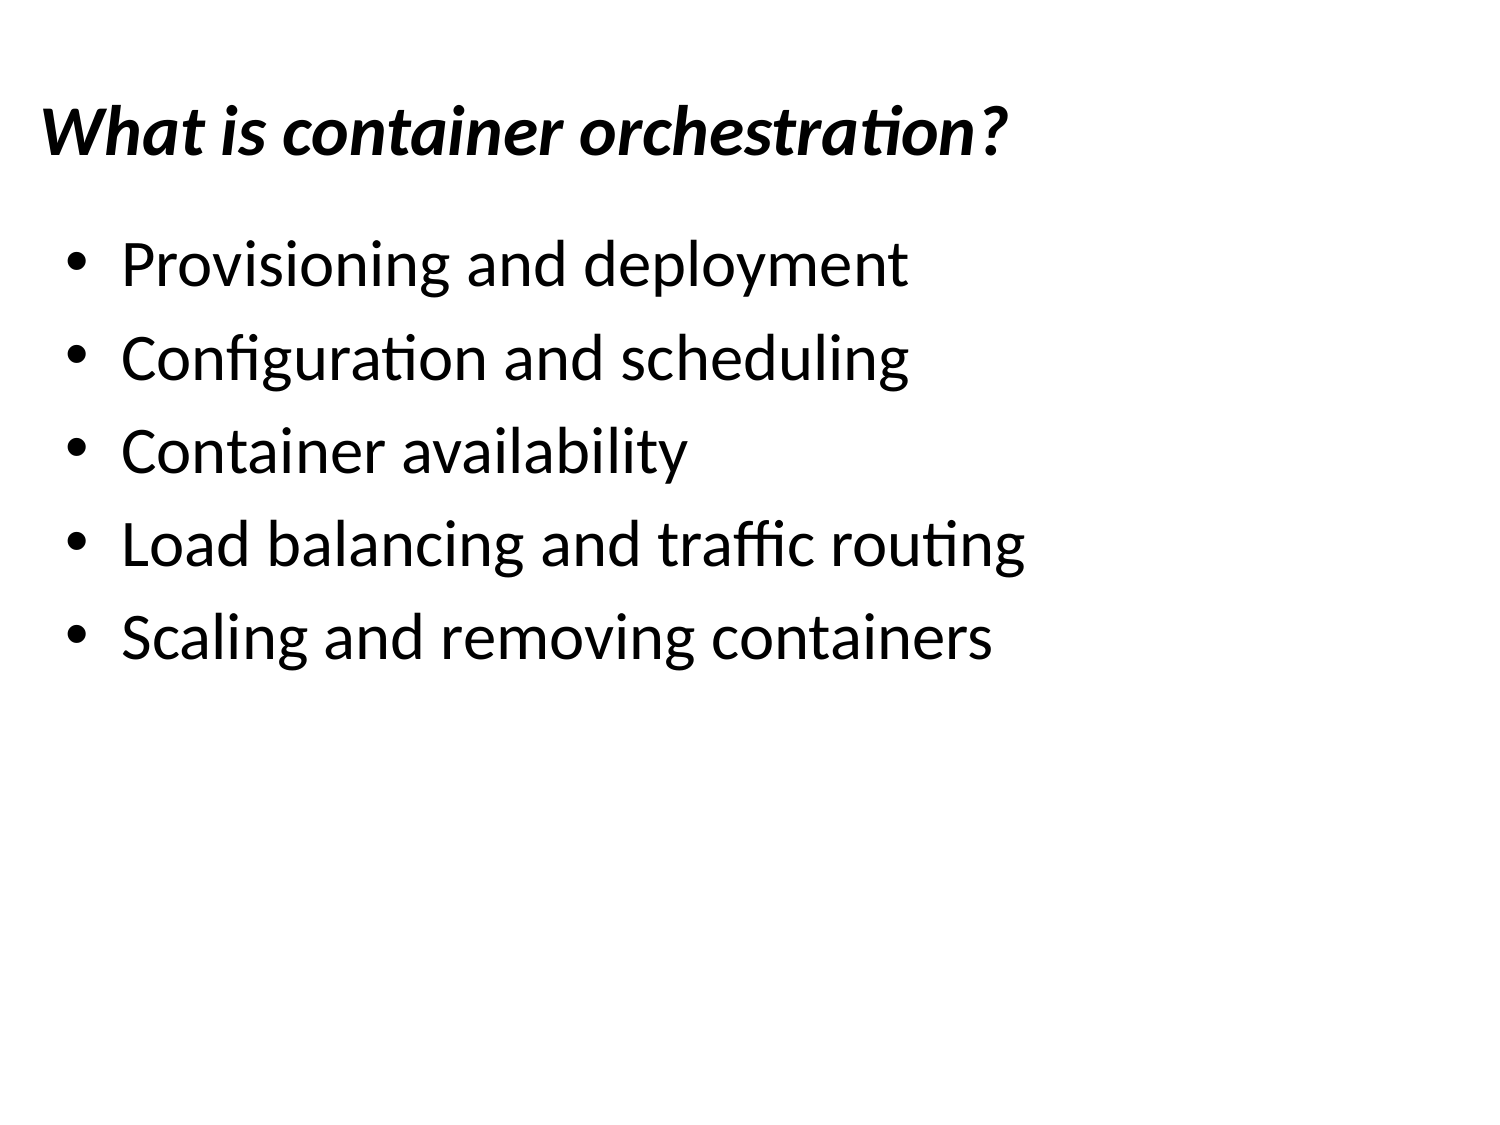

# What is container orchestration?
Provisioning and deployment
Configuration and scheduling
Container availability
Load balancing and traffic routing
Scaling and removing containers